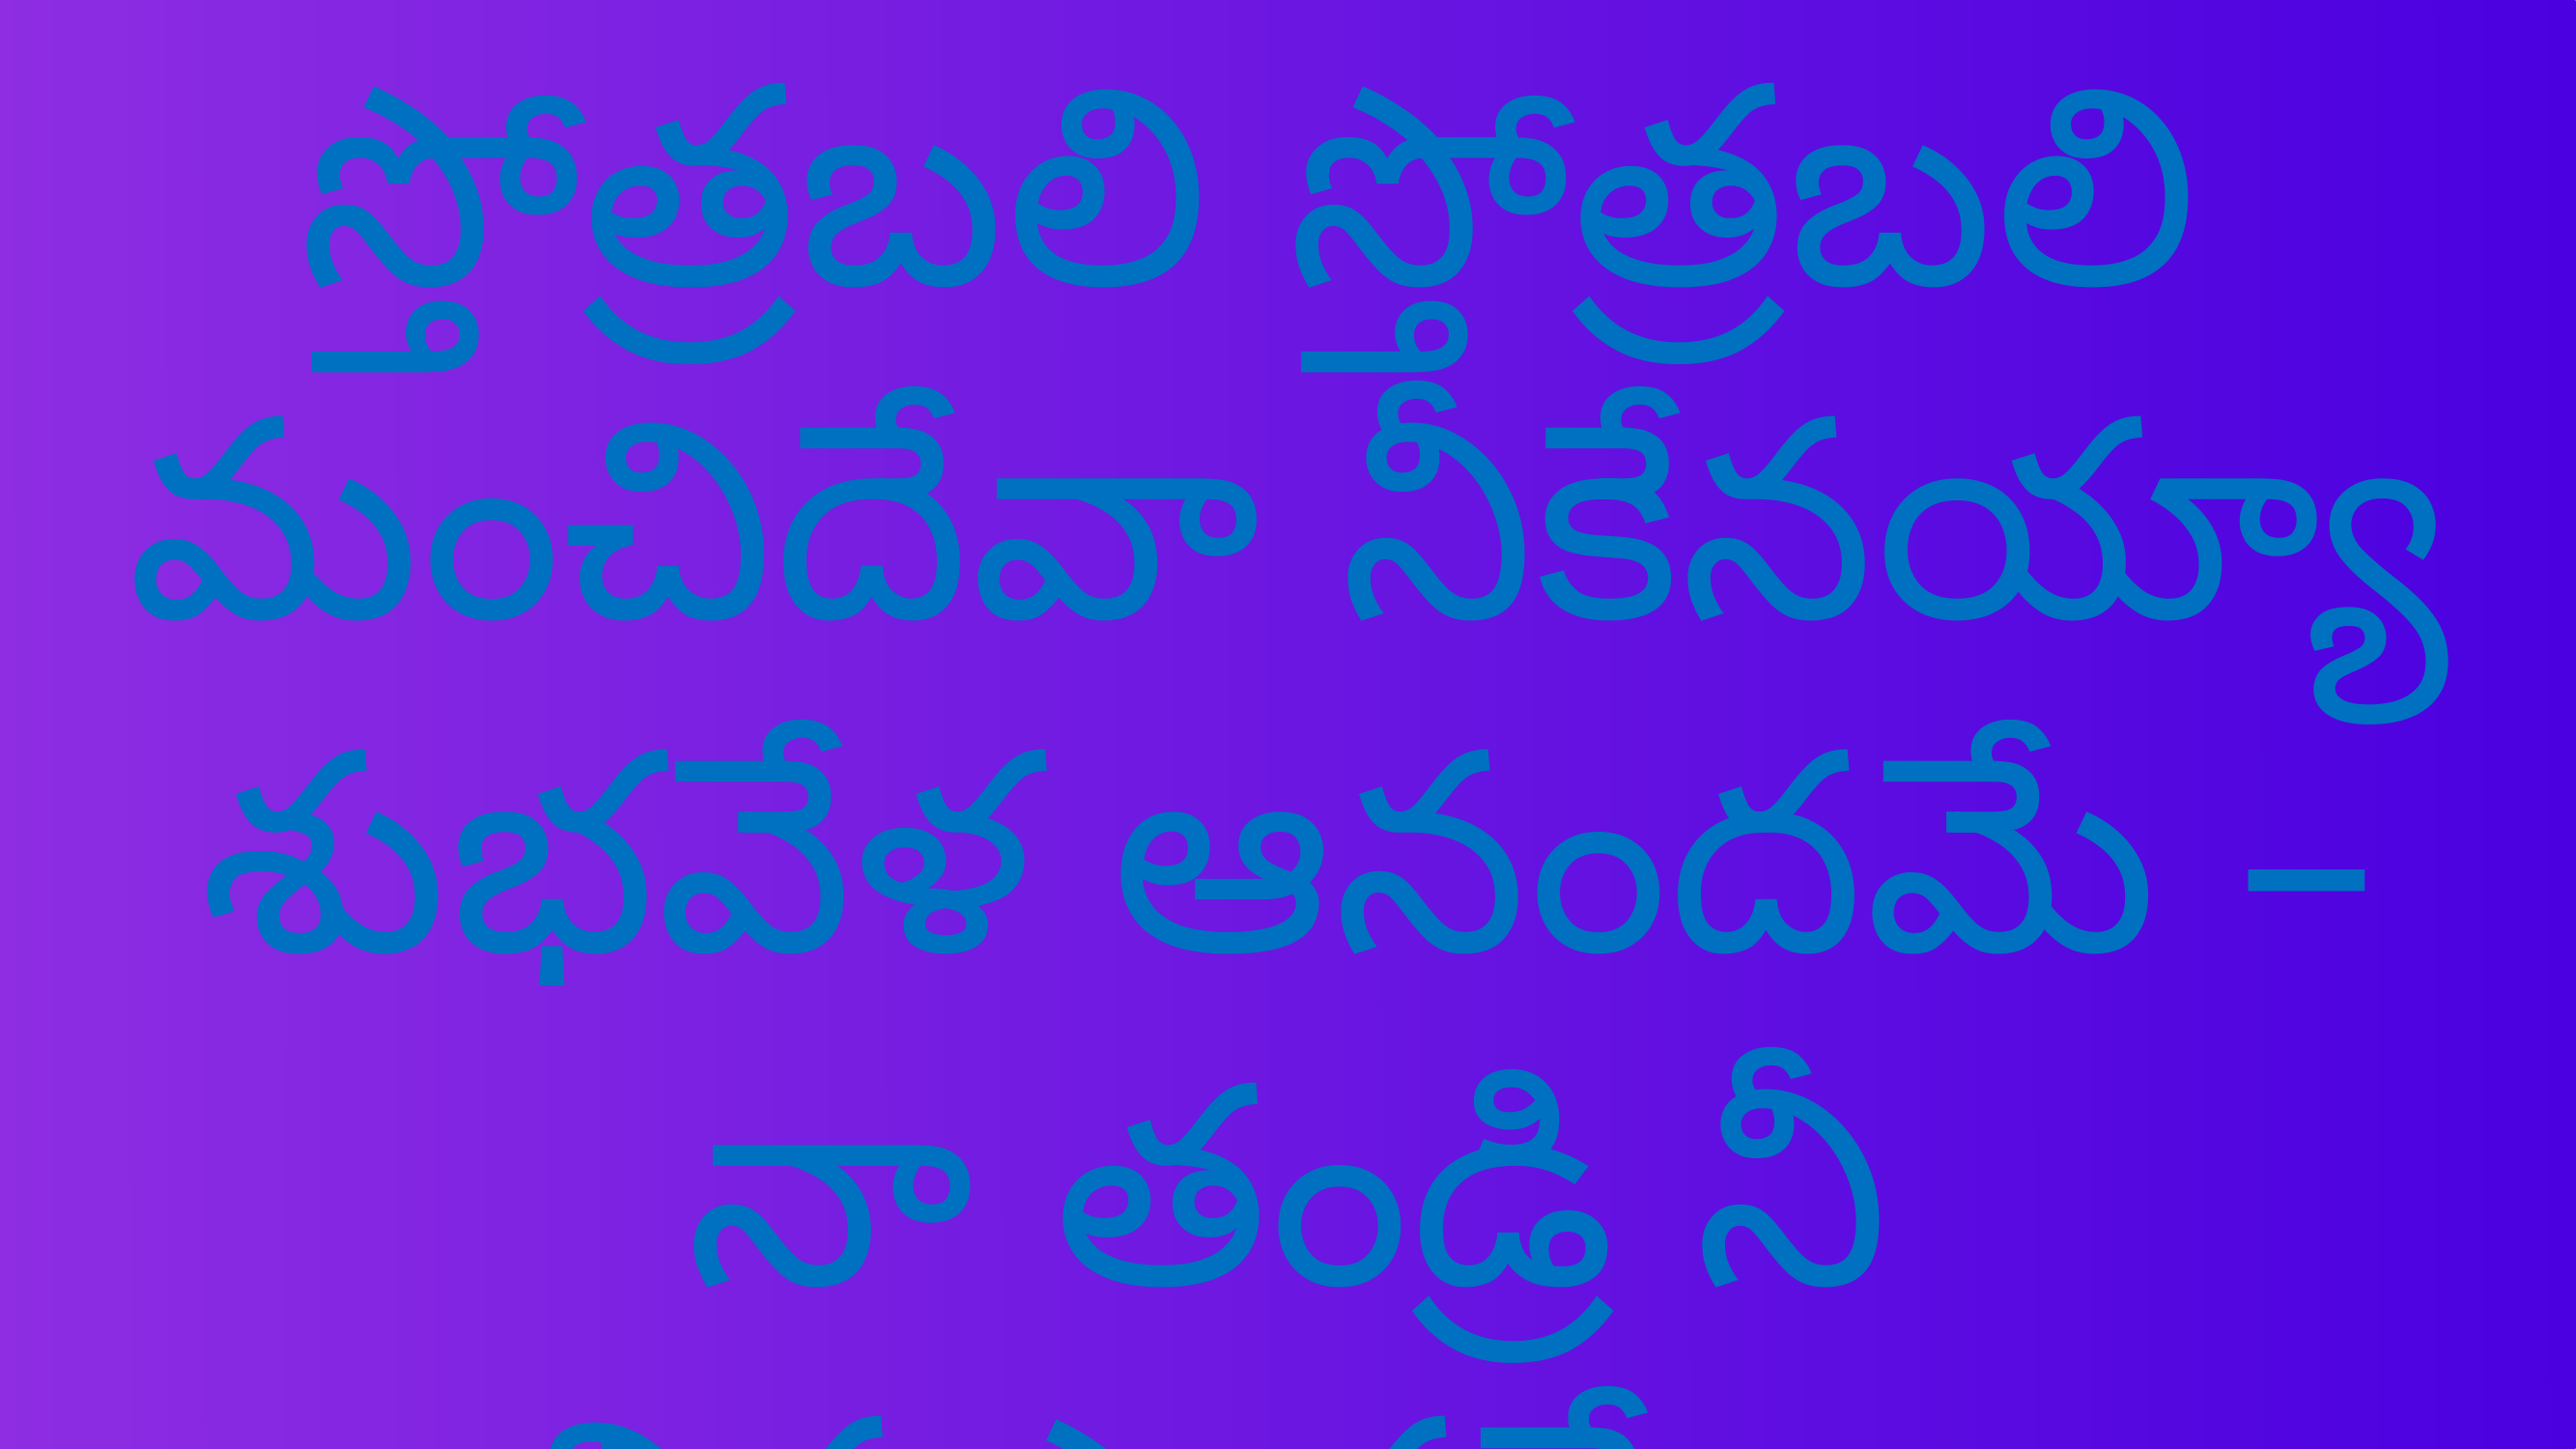

స్తోత్రబలి స్తోత్రబలి  మంచిదేవా నీకేనయ్యా
శుభవేళ ఆనందమే – నా తండ్రి నీ చిరుపాదమే (2)